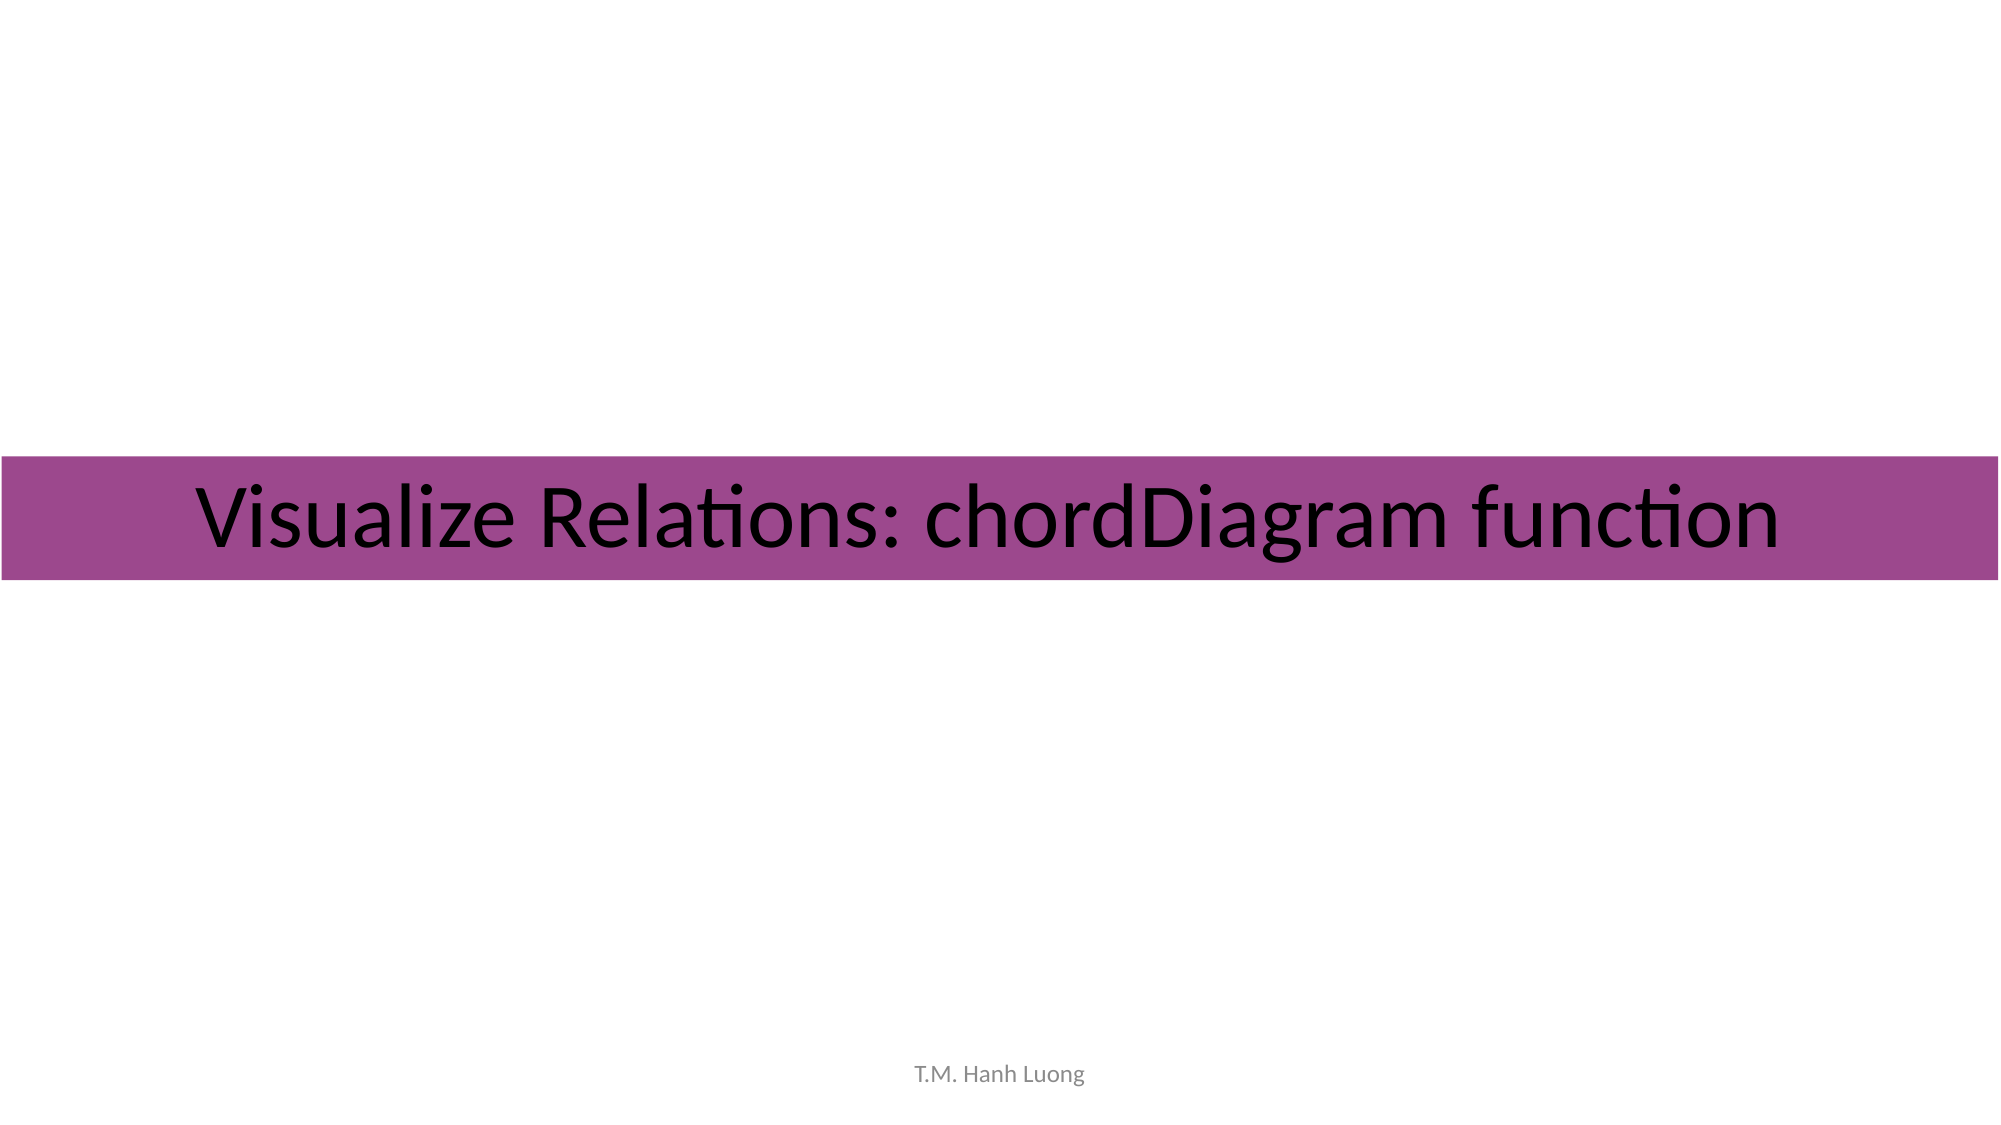

# Visualize Relations: chordDiagram function

T.M. Hanh Luong
24